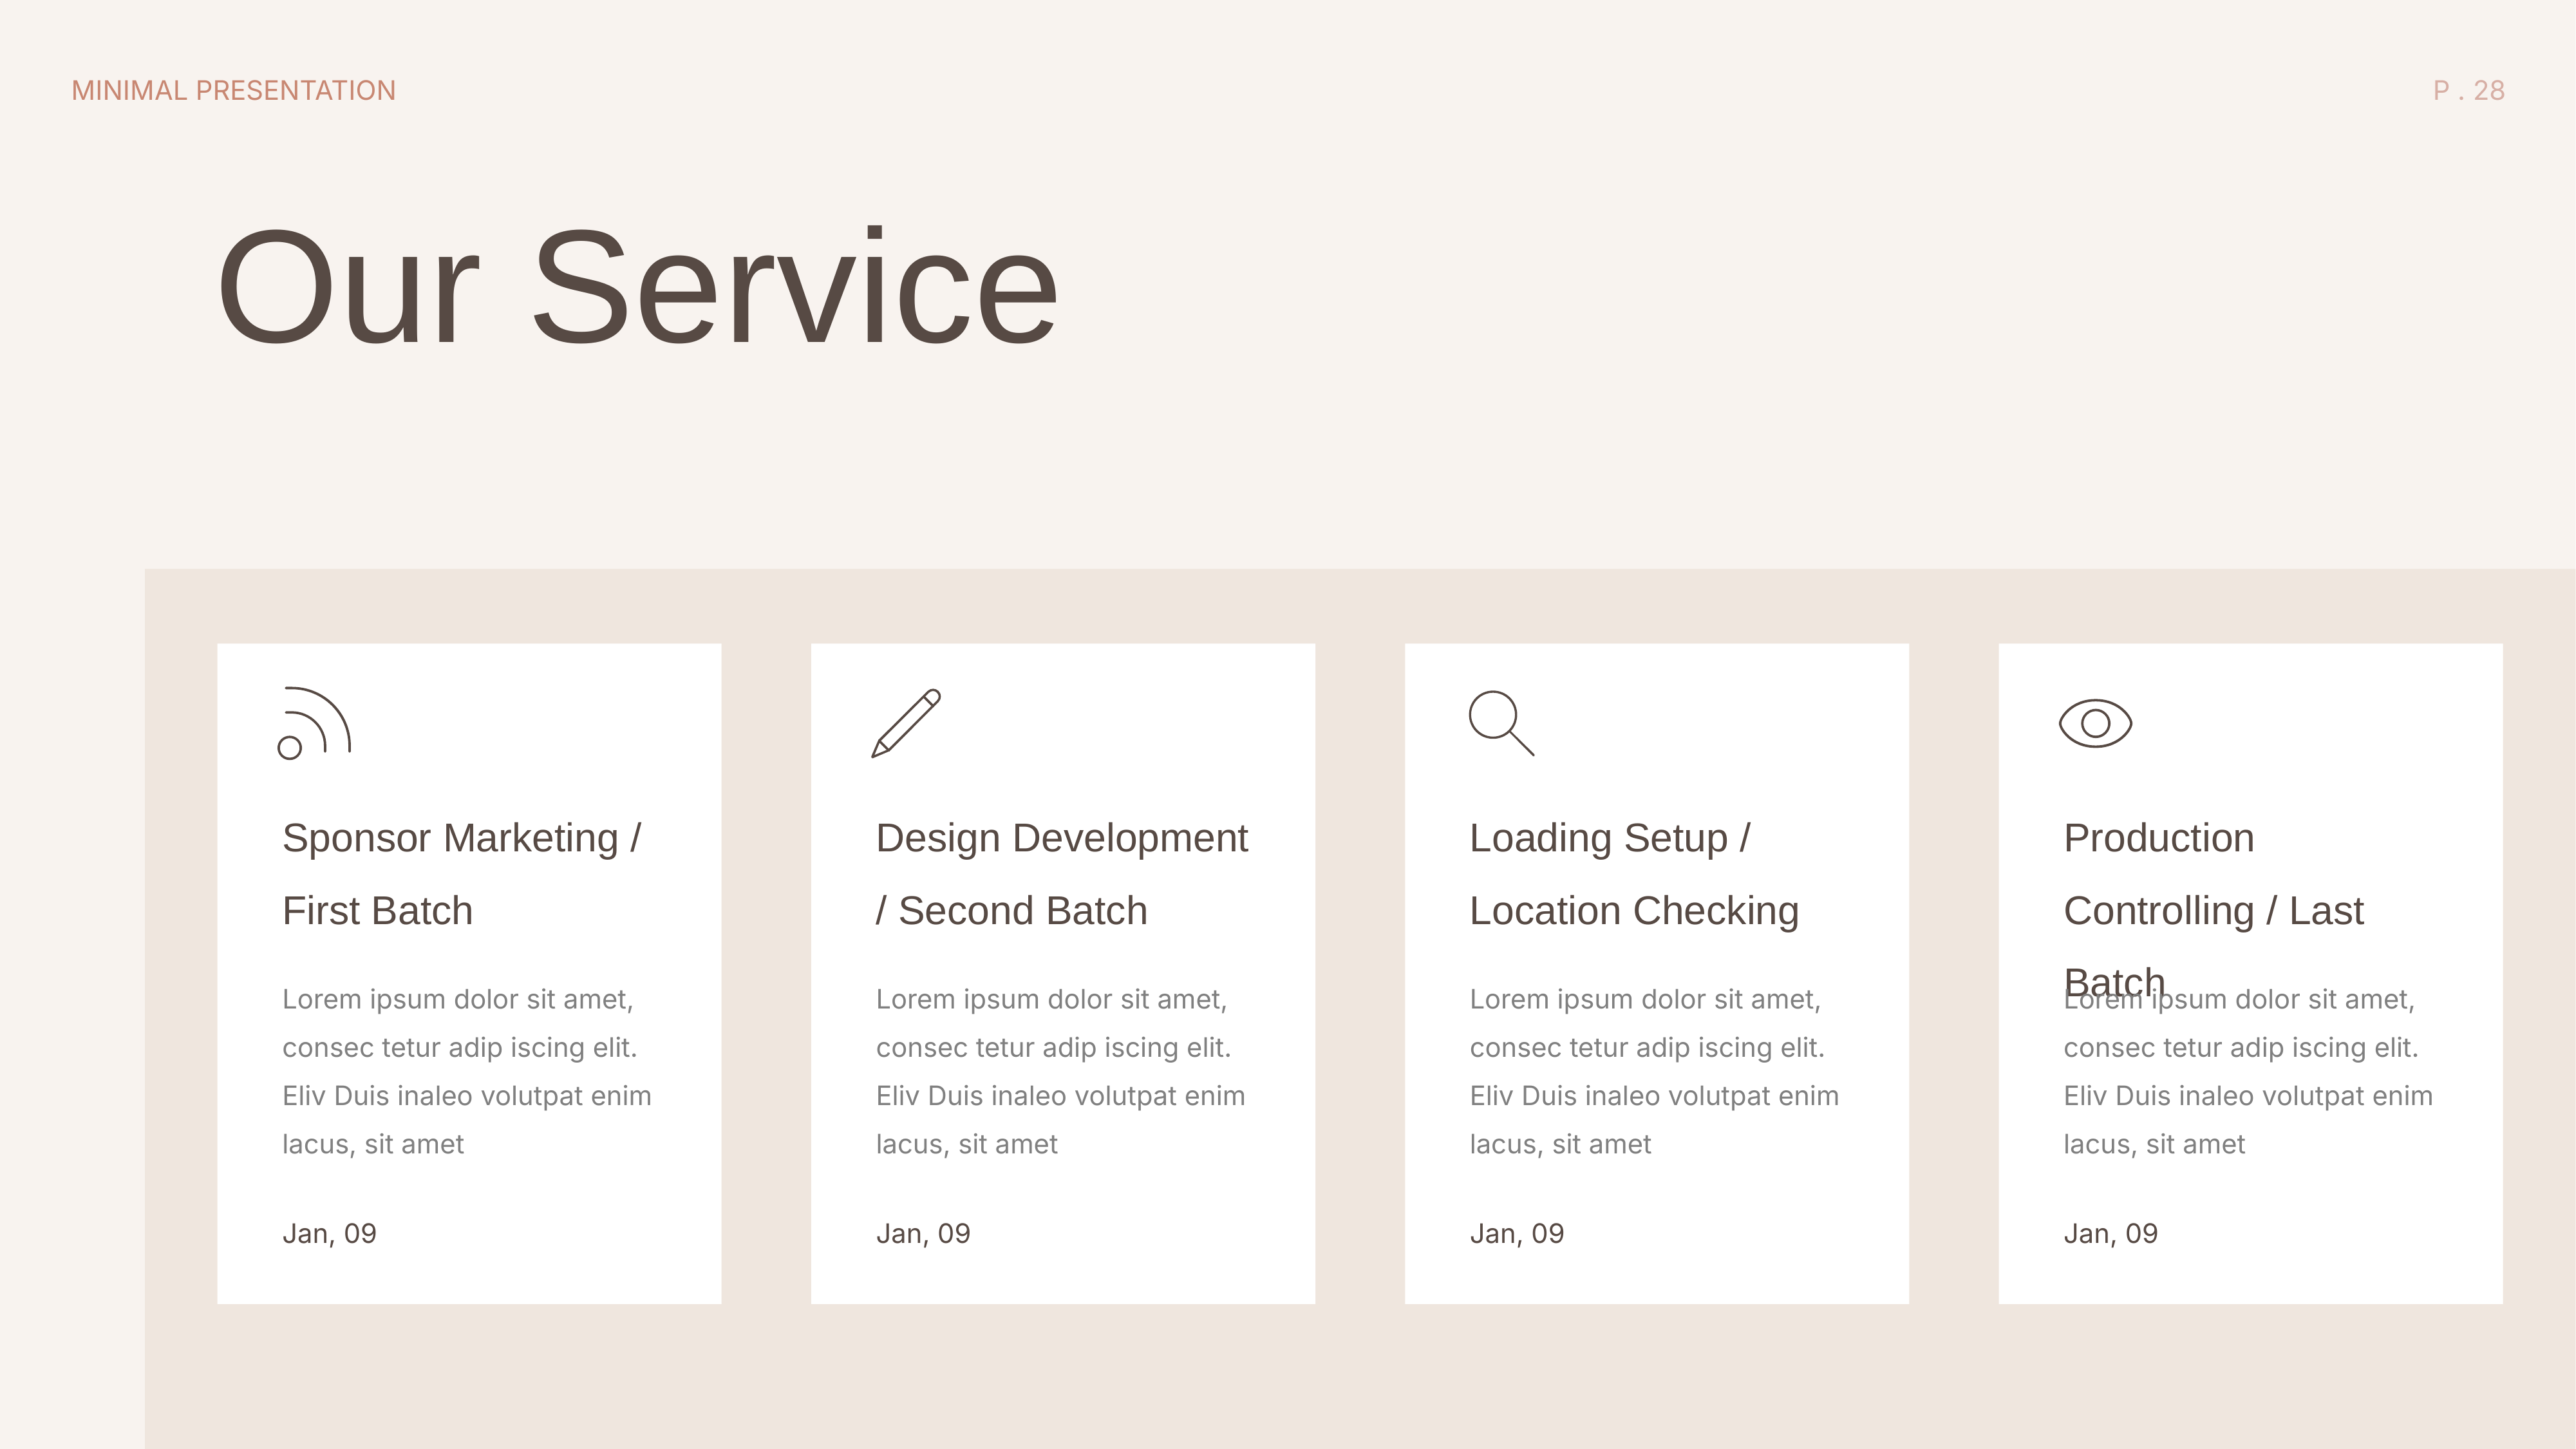

MINIMAL PRESENTATION
P . 28
Our Service

Sponsor Marketing / First Batch
Design Development / Second Batch
Loading Setup / Location Checking
Production Controlling / Last Batch
Lorem ipsum dolor sit amet, consec tetur adip iscing elit. Eliv Duis inaleo volutpat enim lacus, sit amet
Lorem ipsum dolor sit amet, consec tetur adip iscing elit. Eliv Duis inaleo volutpat enim lacus, sit amet
Lorem ipsum dolor sit amet, consec tetur adip iscing elit. Eliv Duis inaleo volutpat enim lacus, sit amet
Lorem ipsum dolor sit amet, consec tetur adip iscing elit. Eliv Duis inaleo volutpat enim lacus, sit amet
Jan, 09
Jan, 09
Jan, 09
Jan, 09